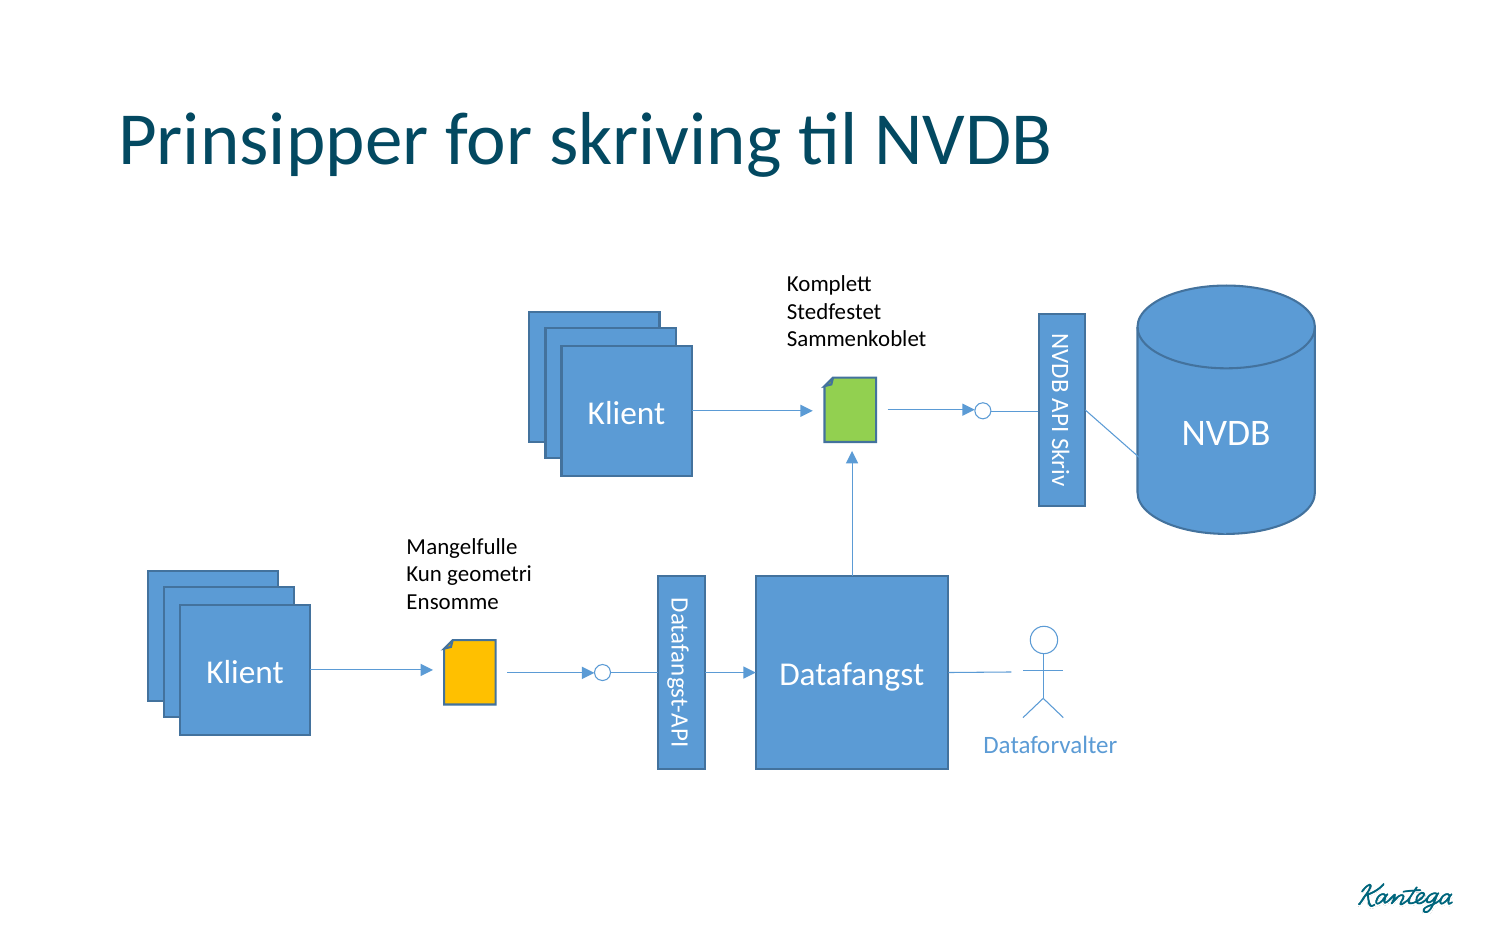

# Prinsipper for skriving til NVDB
Komplett
Stedfestet
Sammenkoblet
NVDB

Klient

NVDB API Skriv

Mangelfulle
Kun geometri
Ensomme

Klient
Datafangst

Datafangst-API

Dataforvalter